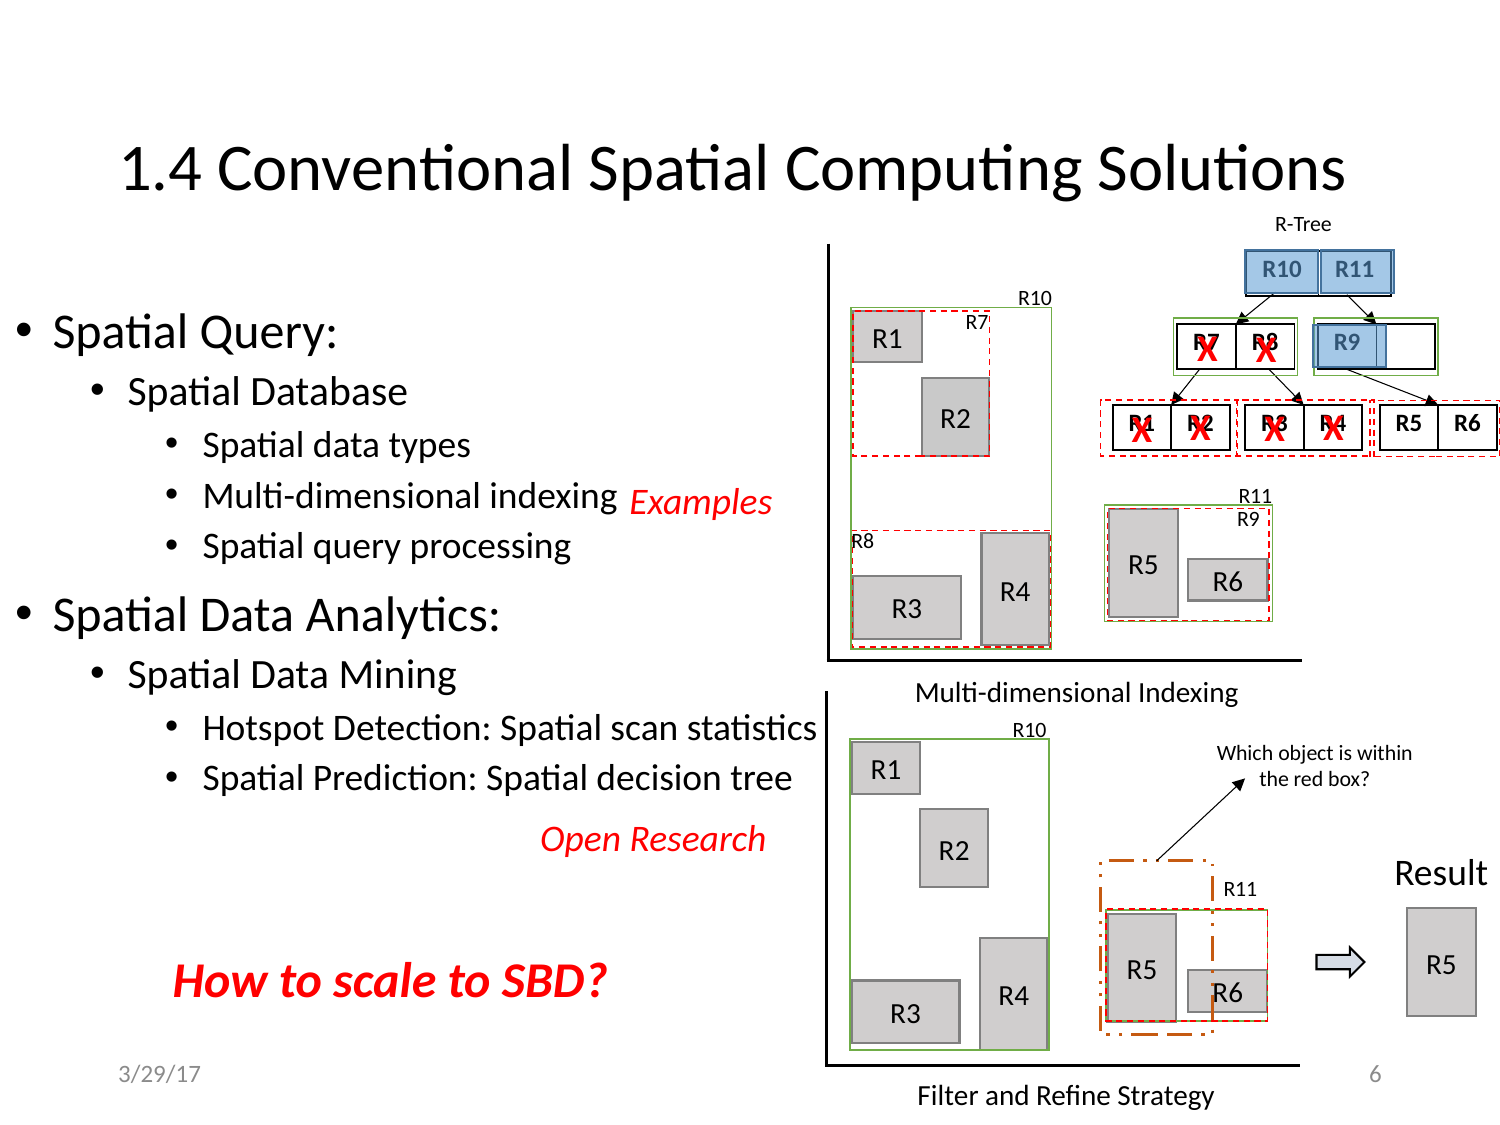

# 1.4 Conventional Spatial Computing Solutions
R-Tree

| R10 | R11 |
| --- | --- |
R10
Spatial Query:
Spatial Database
Spatial data types
Multi-dimensional indexing
Spatial query processing
Spatial Data Analytics:
Spatial Data Mining
Hotspot Detection: Spatial scan statistics
Spatial Prediction: Spatial decision tree

R7
0
R1

X

X
| R7 | R8 |
| --- | --- |
| R9 |  |
| --- | --- |

R2
X
X
X
X

| R5 | R6 |
| --- | --- |
| R1 | R2 |
| --- | --- |
| R3 | R4 |
| --- | --- |
Examples
R11
R9

R5
R8

R4
R6
R3
Multi-dimensional Indexing
R10
Which object is within the red box?

R1
Open Research
R2
Result

R11
R5

R5
R4
How to scale to SBD?

R6
R3
3/29/17
6
Filter and Refine Strategy